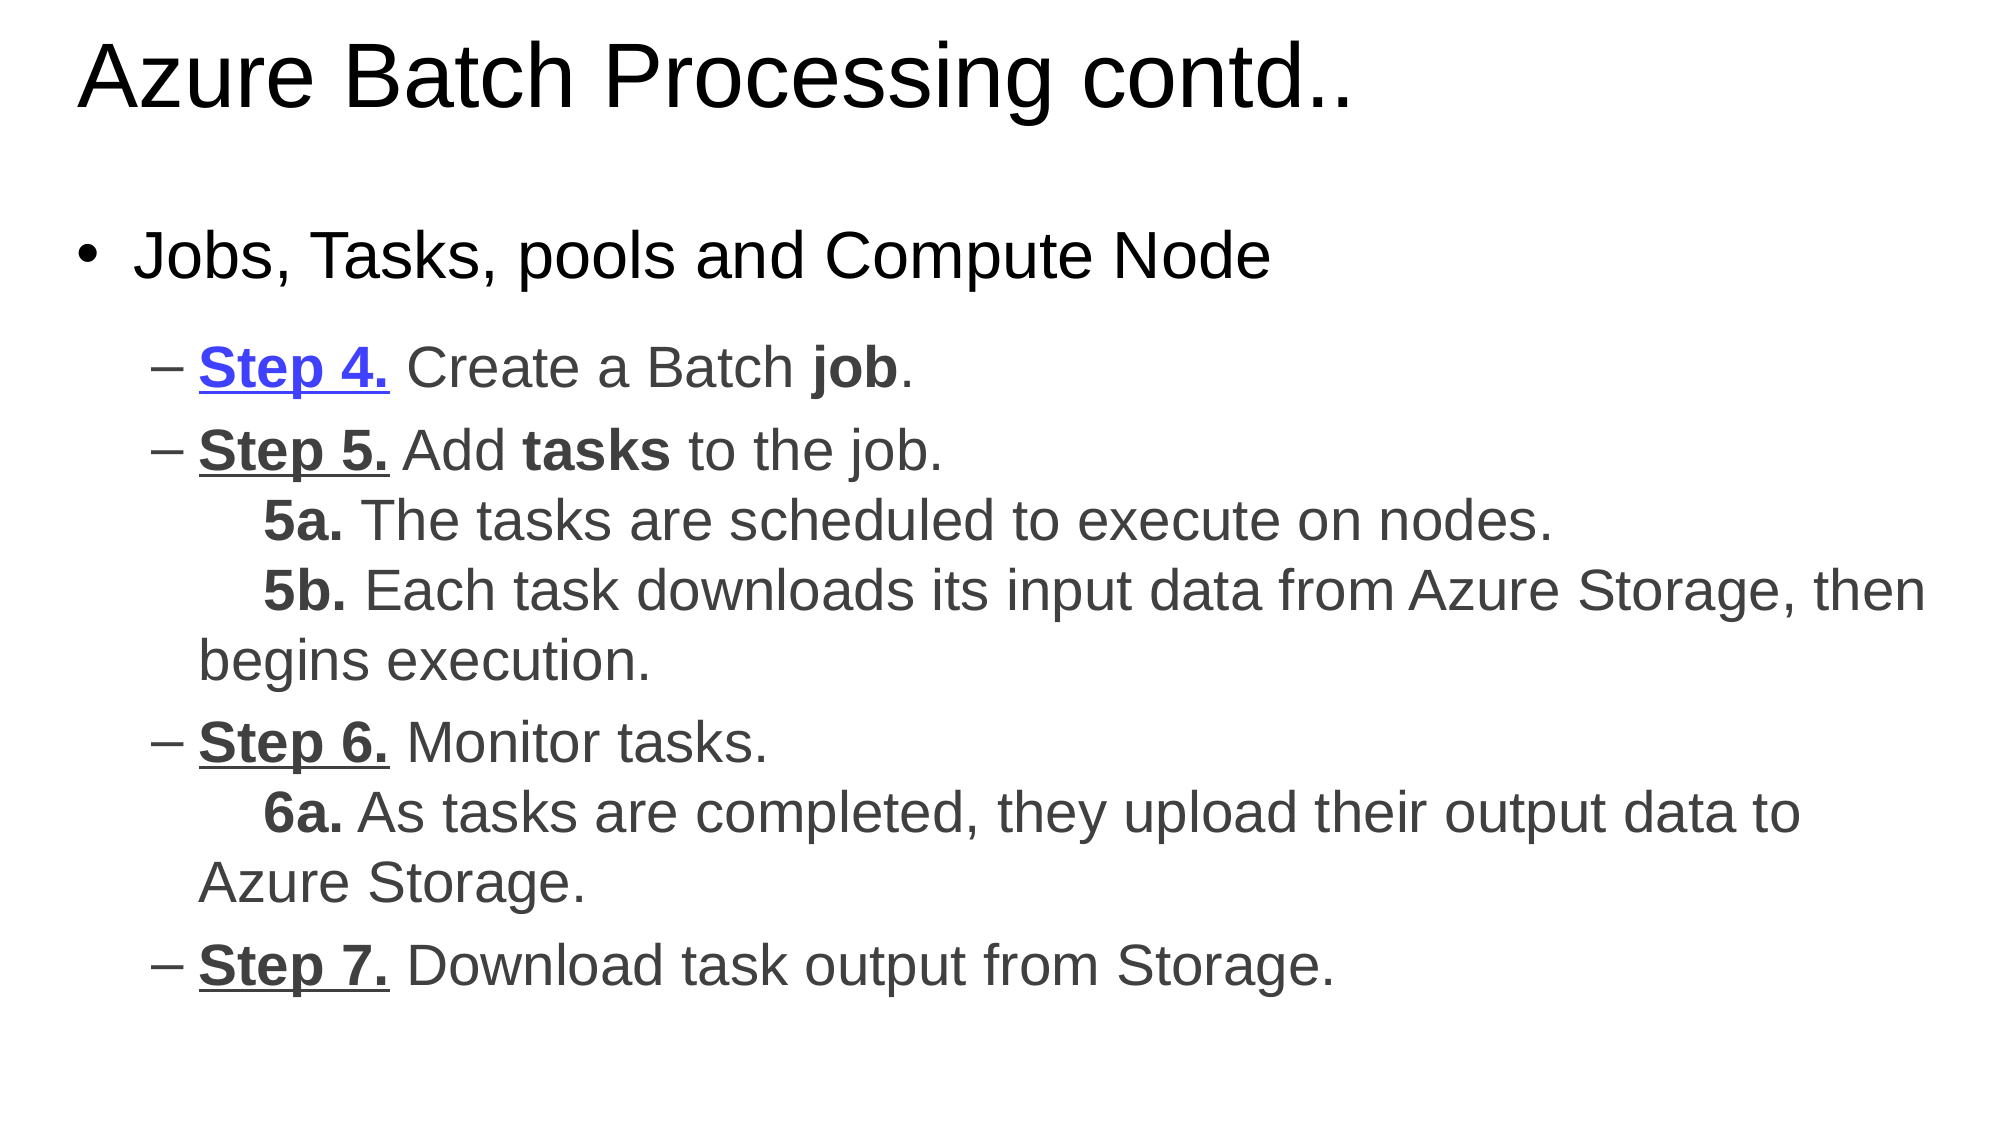

# Azure Batch Processing contd..
Jobs, Tasks, pools and Compute Node

Step 4. Create a Batch job.
Step 5. Add tasks to the job.
    5a. The tasks are scheduled to execute on nodes.
    5b. Each task downloads its input data from Azure Storage, then begins execution.
Step 6. Monitor tasks.
    6a. As tasks are completed, they upload their output data to Azure Storage.
Step 7. Download task output from Storage.